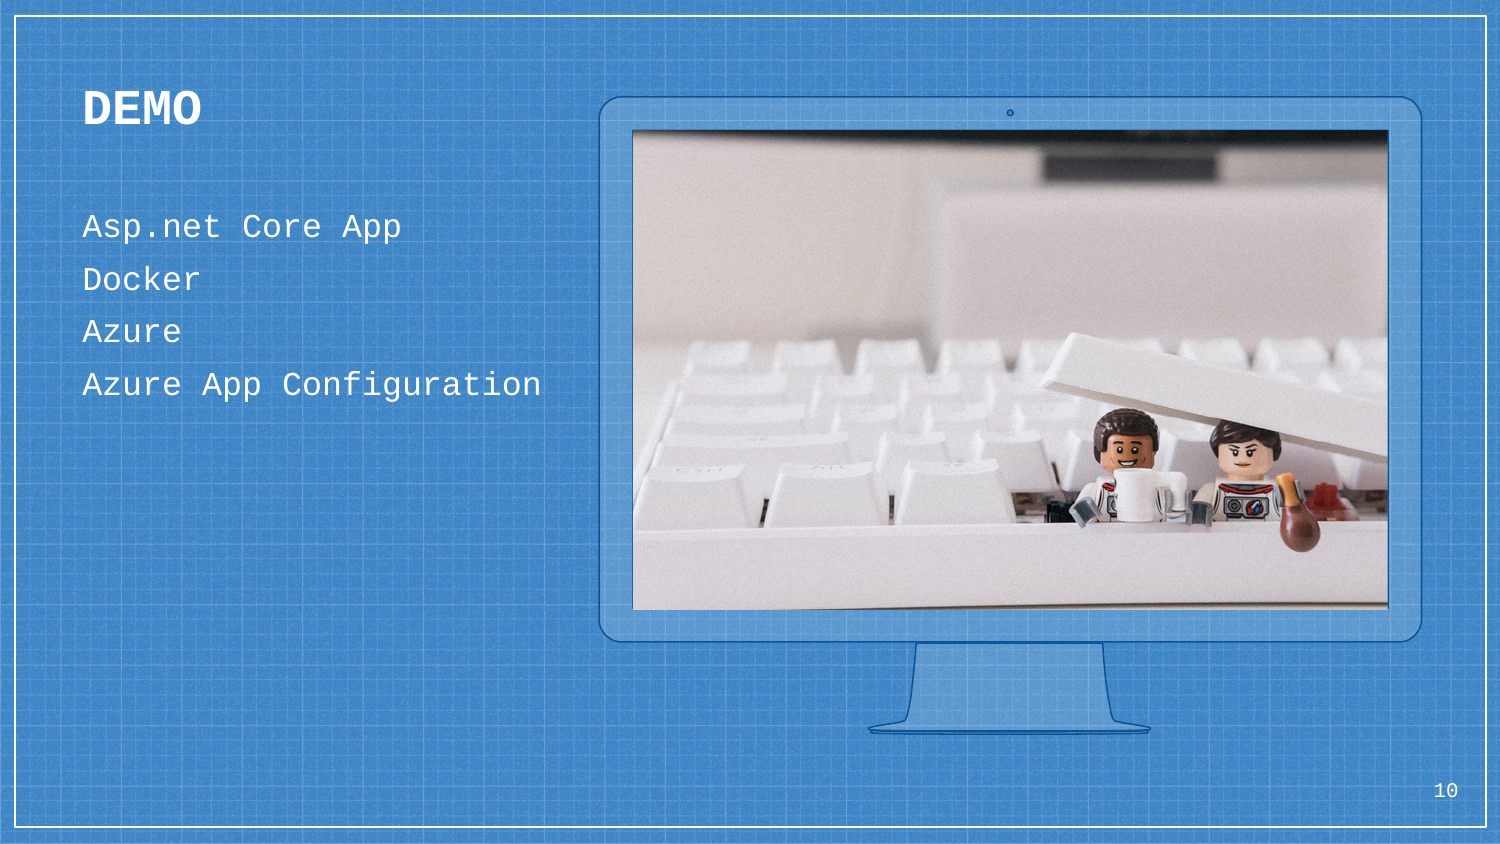

DEMO

Asp.net Core App
Docker
Azure
Azure App Configuration

10